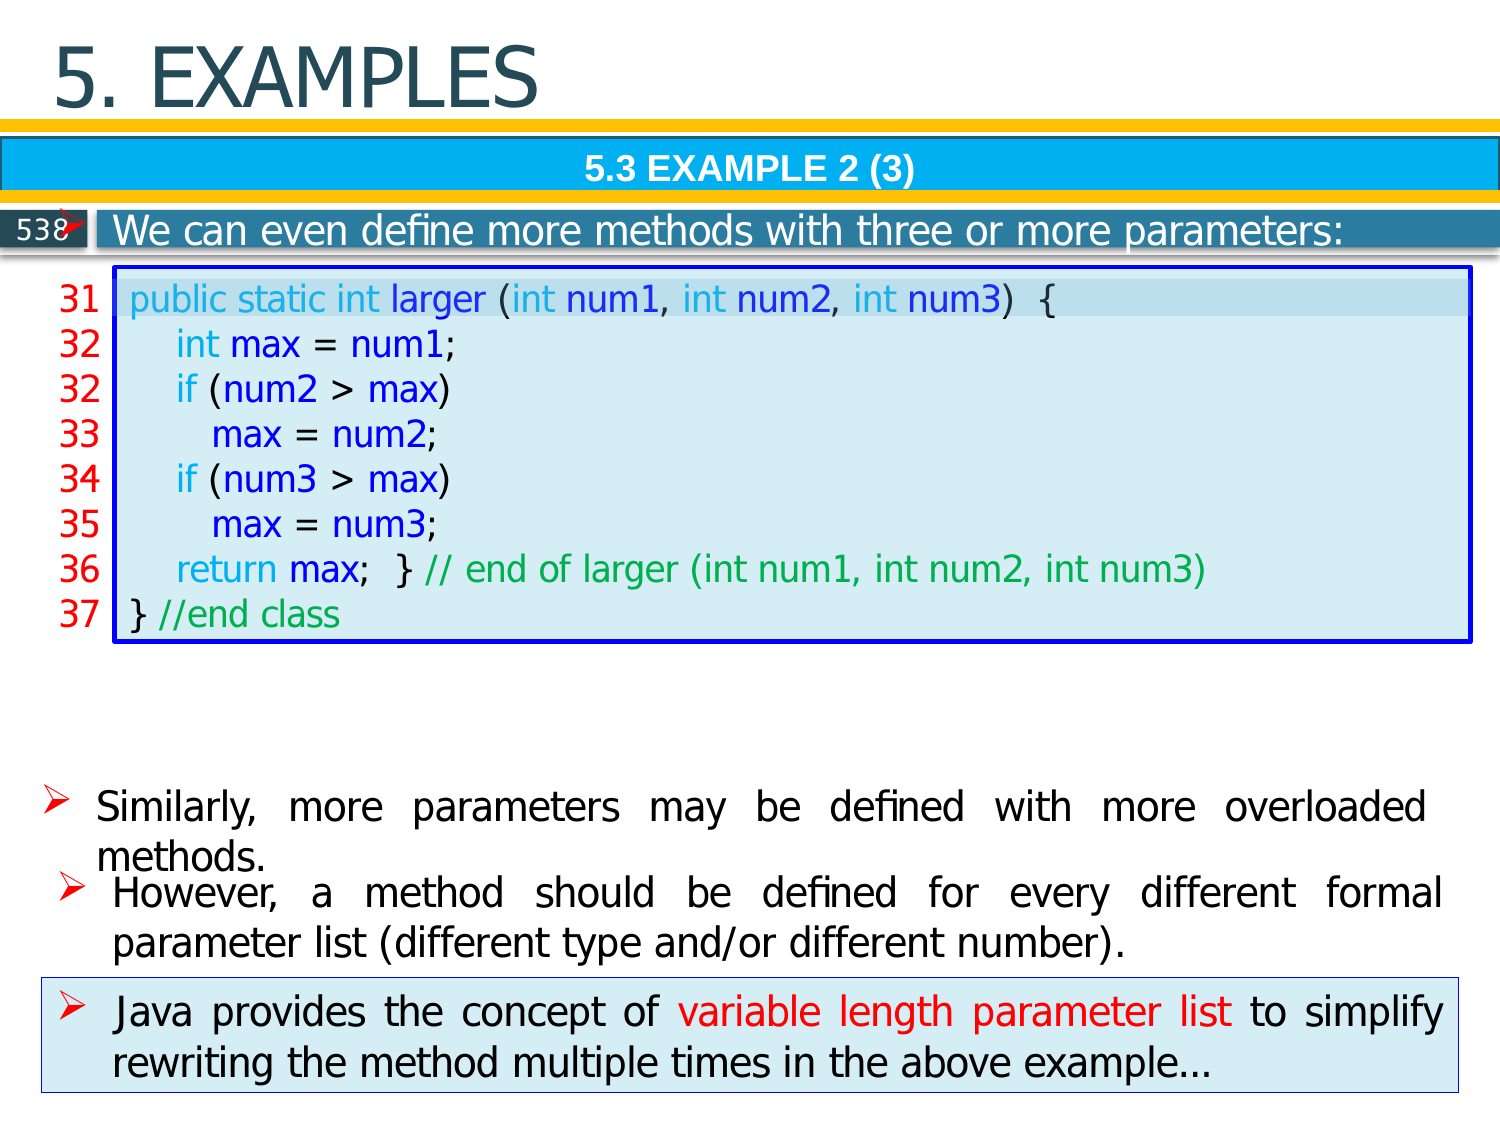

# 5. EXAMPLES
5.3 EXAMPLE 2 (3)
We can even define more methods with three or more parameters:
538
31
32
32
33
34
35
36
37
public static int larger (int num1, int num2, int num3)  {
    int max = num1;
    if (num2 > max)
       max = num2;
    if (num3 > max)
       max = num3;
    return max;  } // end of larger (int num1, int num2, int num3)
} //end class

Similarly, more parameters may be defined with more overloaded methods.
However, a method should be defined for every different formal parameter list (different type and/or different number).
Java provides the concept of variable length parameter list to simplify rewriting the method multiple times in the above example…